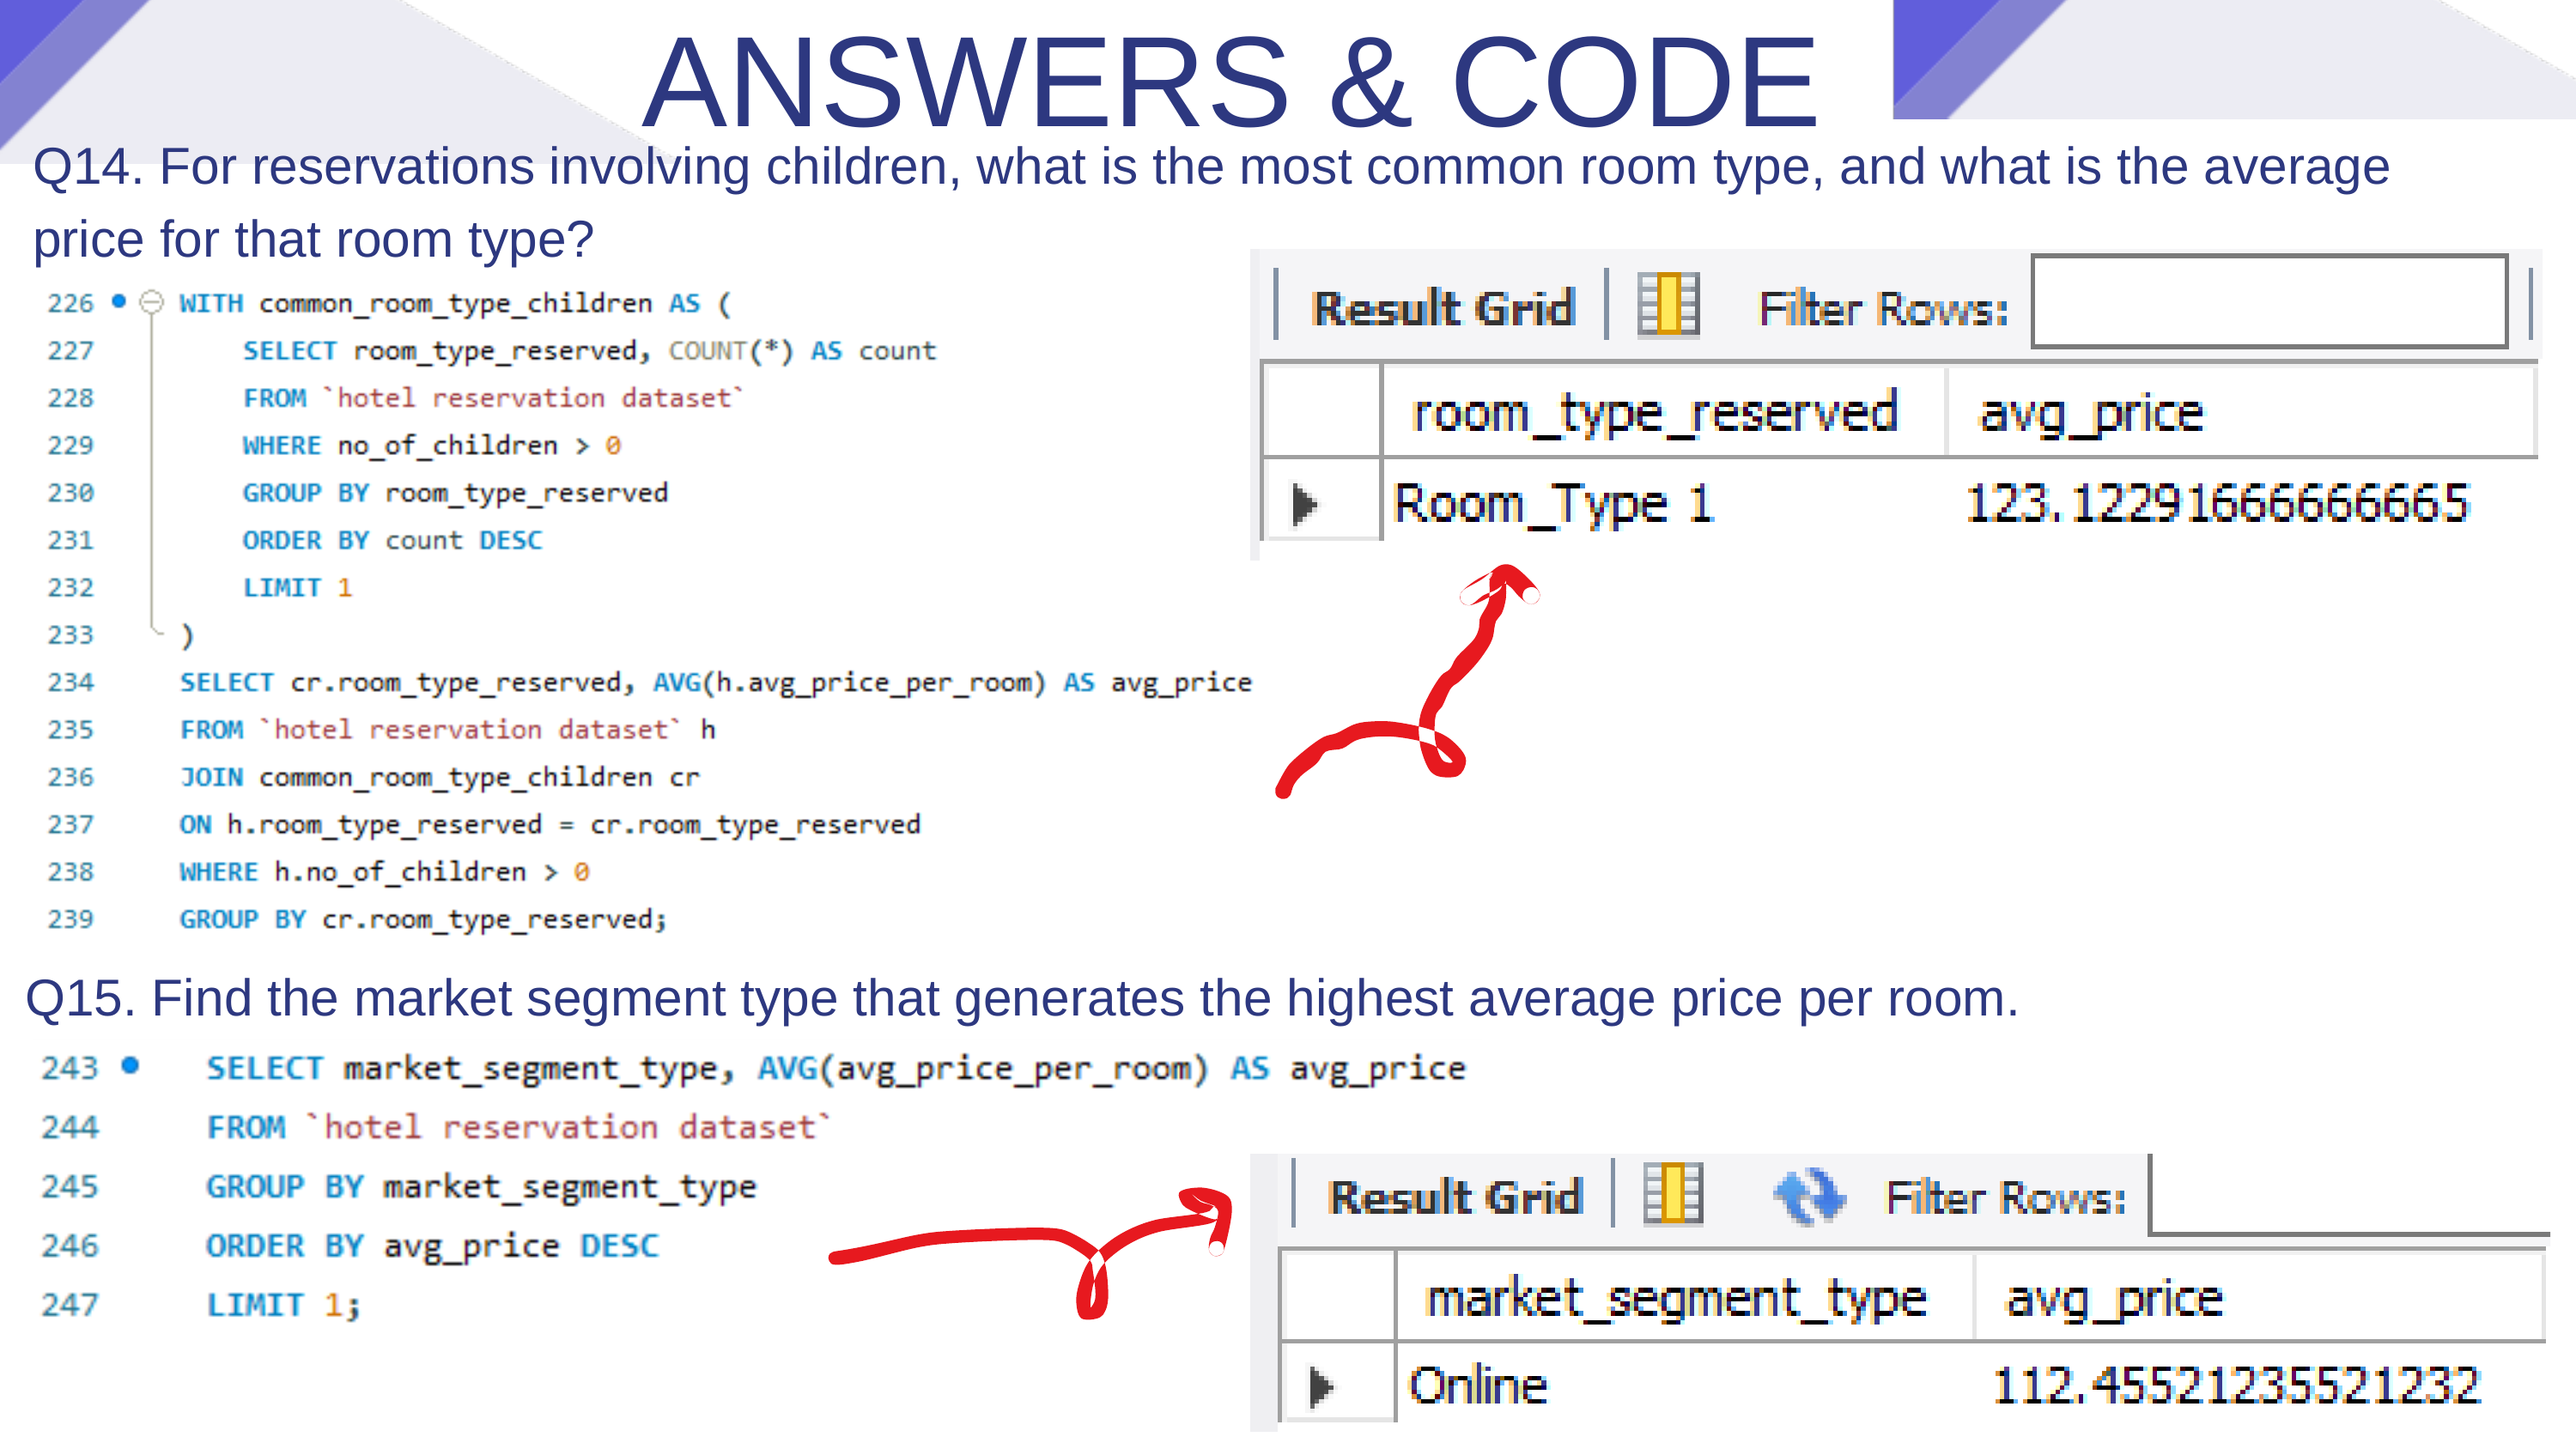

ANSWERS & CODE
Q14. For reservations involving children, what is the most common room type, and what is the average
price for that room type?

Q15. Find the market segment type that generates the highest average price per room.